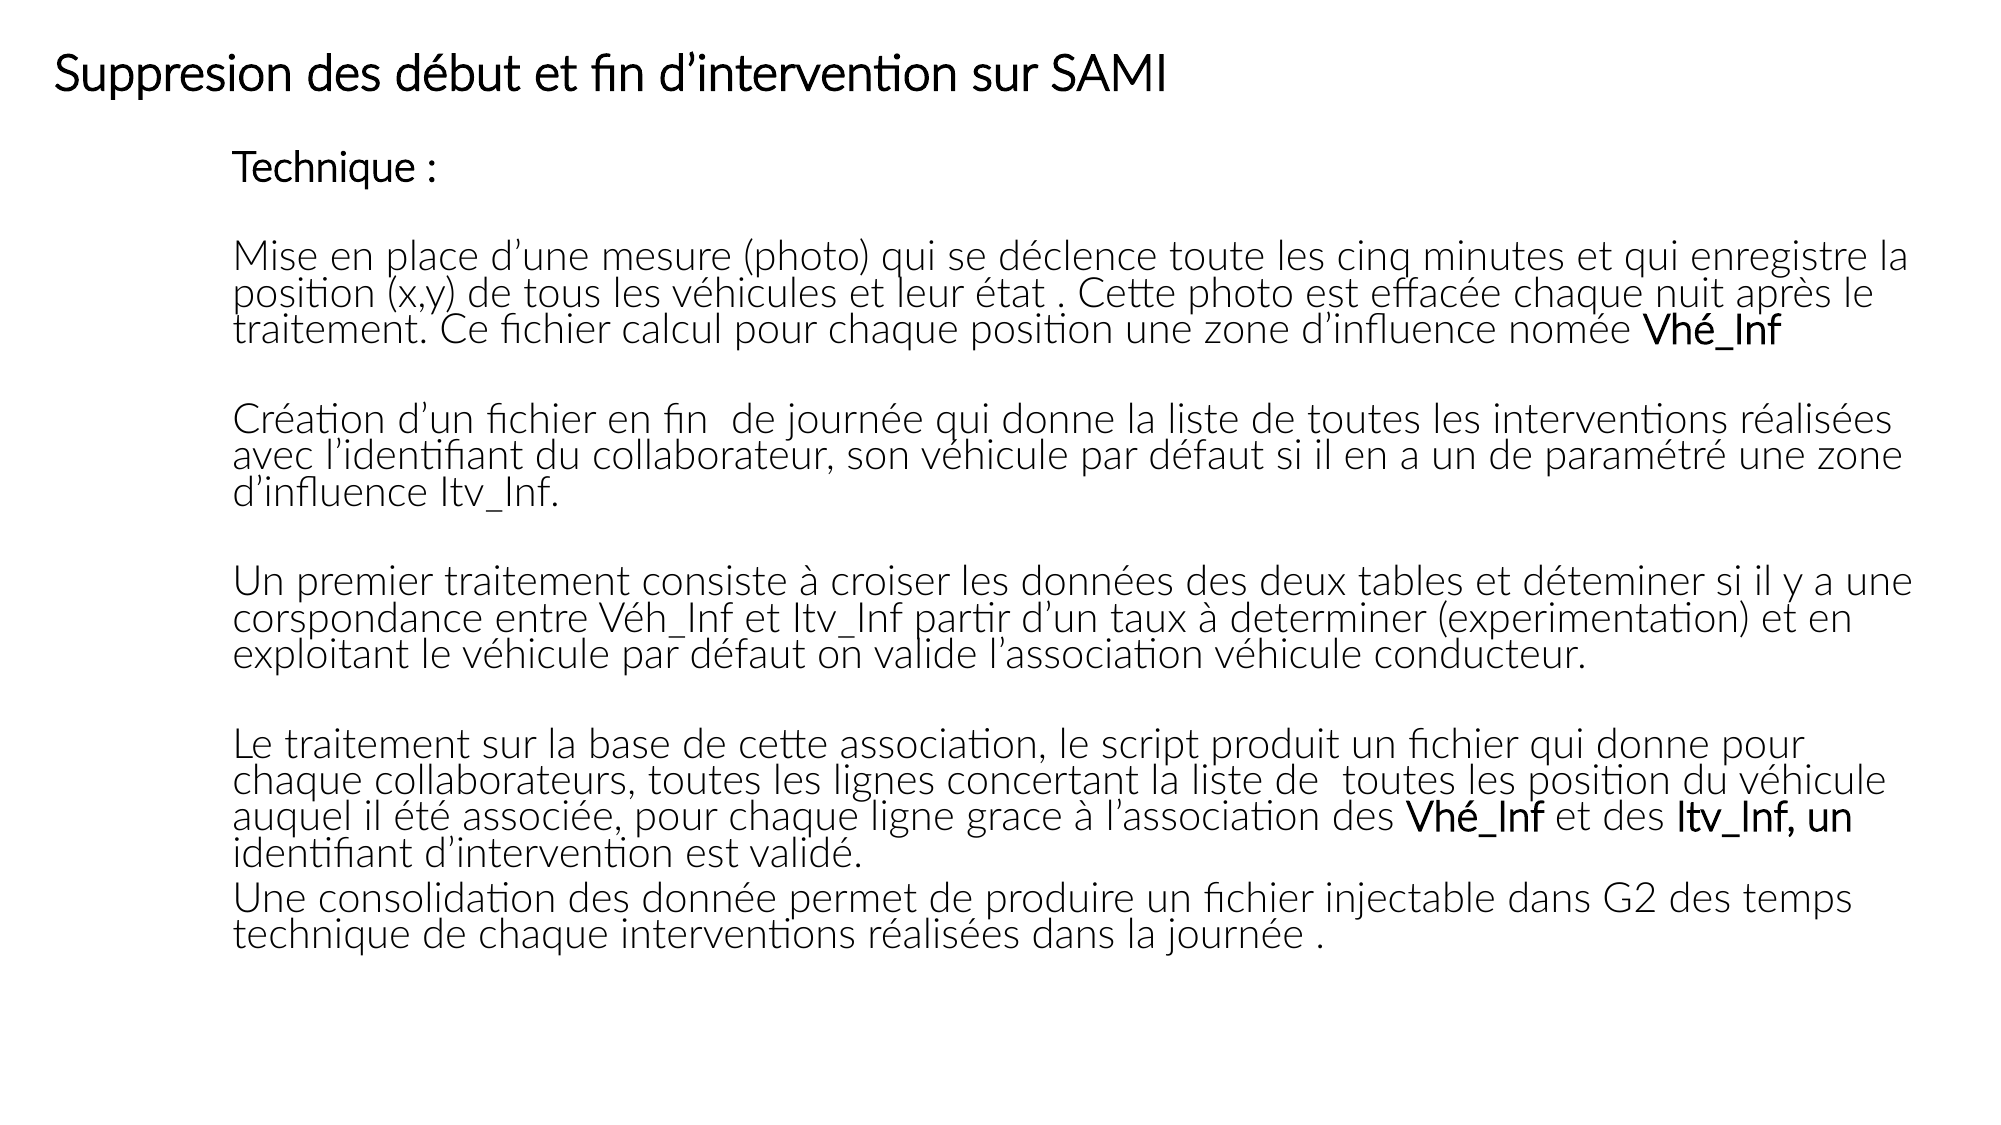

Suppresion des début et fin d’intervention sur SAMI

Technique :

Mise en place d’une mesure (photo) qui se déclence toute les cinq minutes et qui enregistre la position (x,y) de tous les véhicules et leur état . Cette photo est effacée chaque nuit après le traitement. Ce fichier calcul pour chaque position une zone d’influence nomée Vhé_Inf

Création d’un fichier en fin  de journée qui donne la liste de toutes les interventions réalisées avec l’identifiant du collaborateur, son véhicule par défaut si il en a un de paramétré une zone d’influence Itv_Inf.

Un premier traitement consiste à croiser les données des deux tables et déteminer si il y a une corspondance entre Véh_Inf et Itv_Inf partir d’un taux à determiner (experimentation) et en exploitant le véhicule par défaut on valide l’association véhicule conducteur.

Le traitement sur la base de cette association, le script produit un fichier qui donne pour chaque collaborateurs, toutes les lignes concertant la liste de  toutes les position du véhicule auquel il été associée, pour chaque ligne grace à l’association des Vhé_Inf et des Itv_Inf, un identifiant d’intervention est validé.
Une consolidation des donnée permet de produire un fichier injectable dans G2 des temps  technique de chaque interventions réalisées dans la journée .